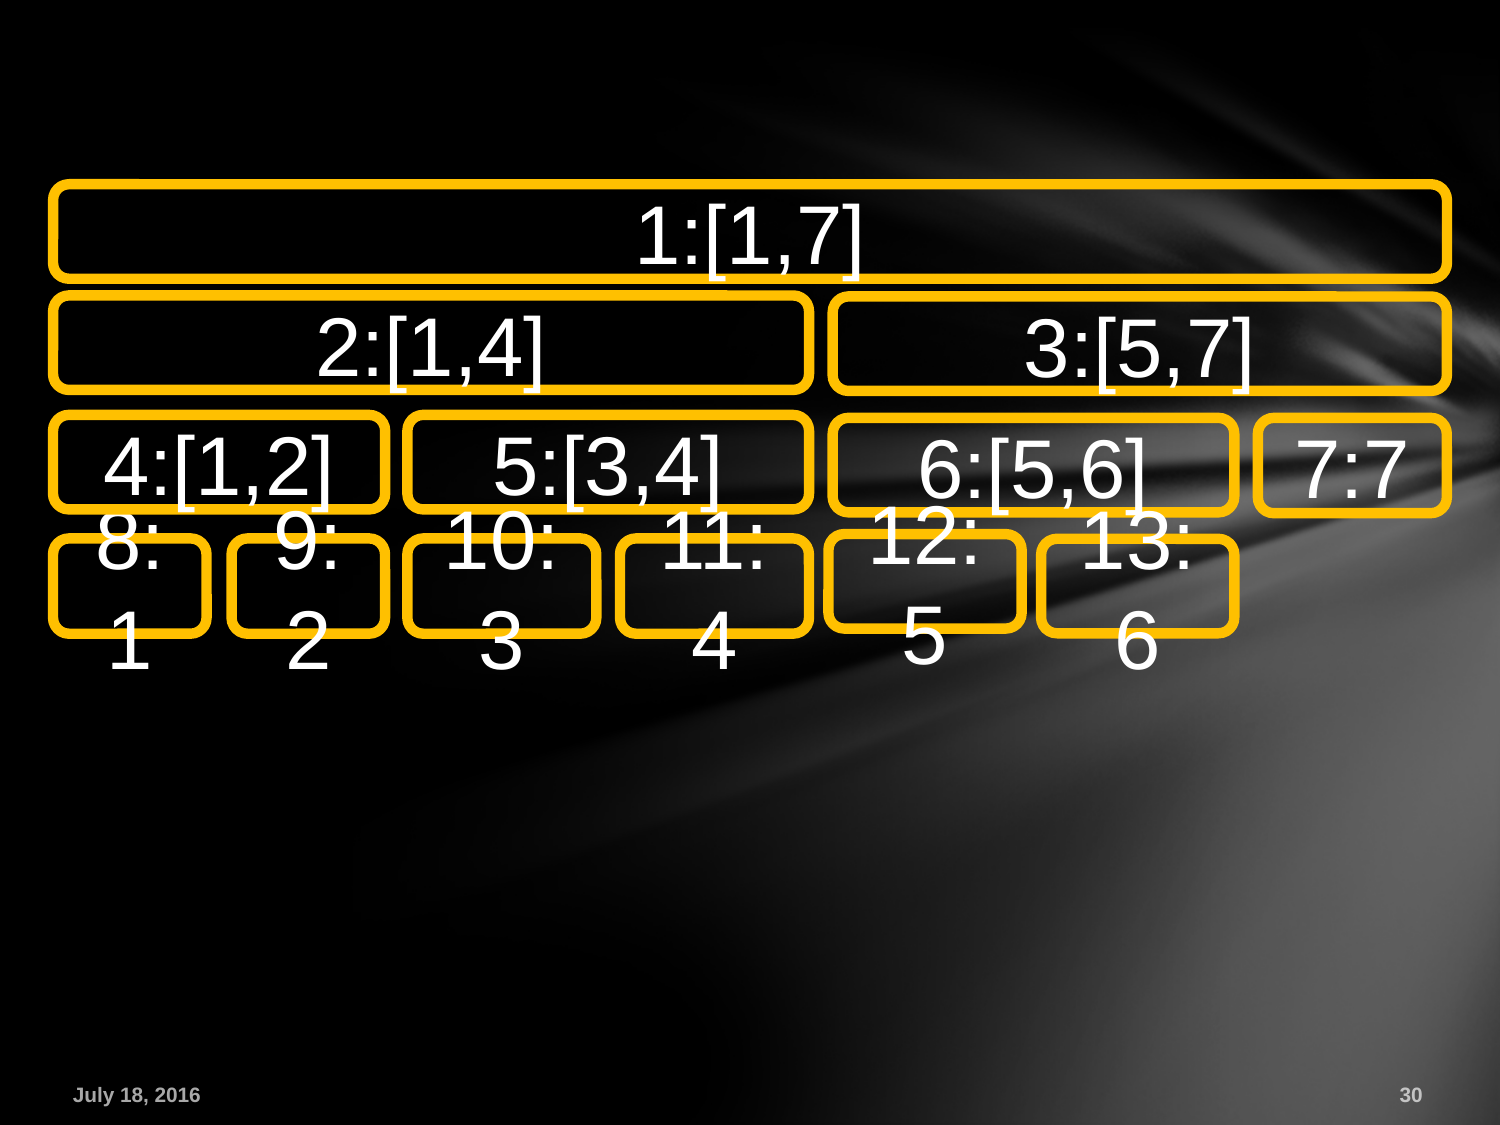

1:[1,7]
2:[1,4]
3:[5,7]
4:[1,2]
5:[3,4]
6:[5,6]
7:7
12:5
8:1
9:2
10:3
11:4
13:6
July 18, 2016

30